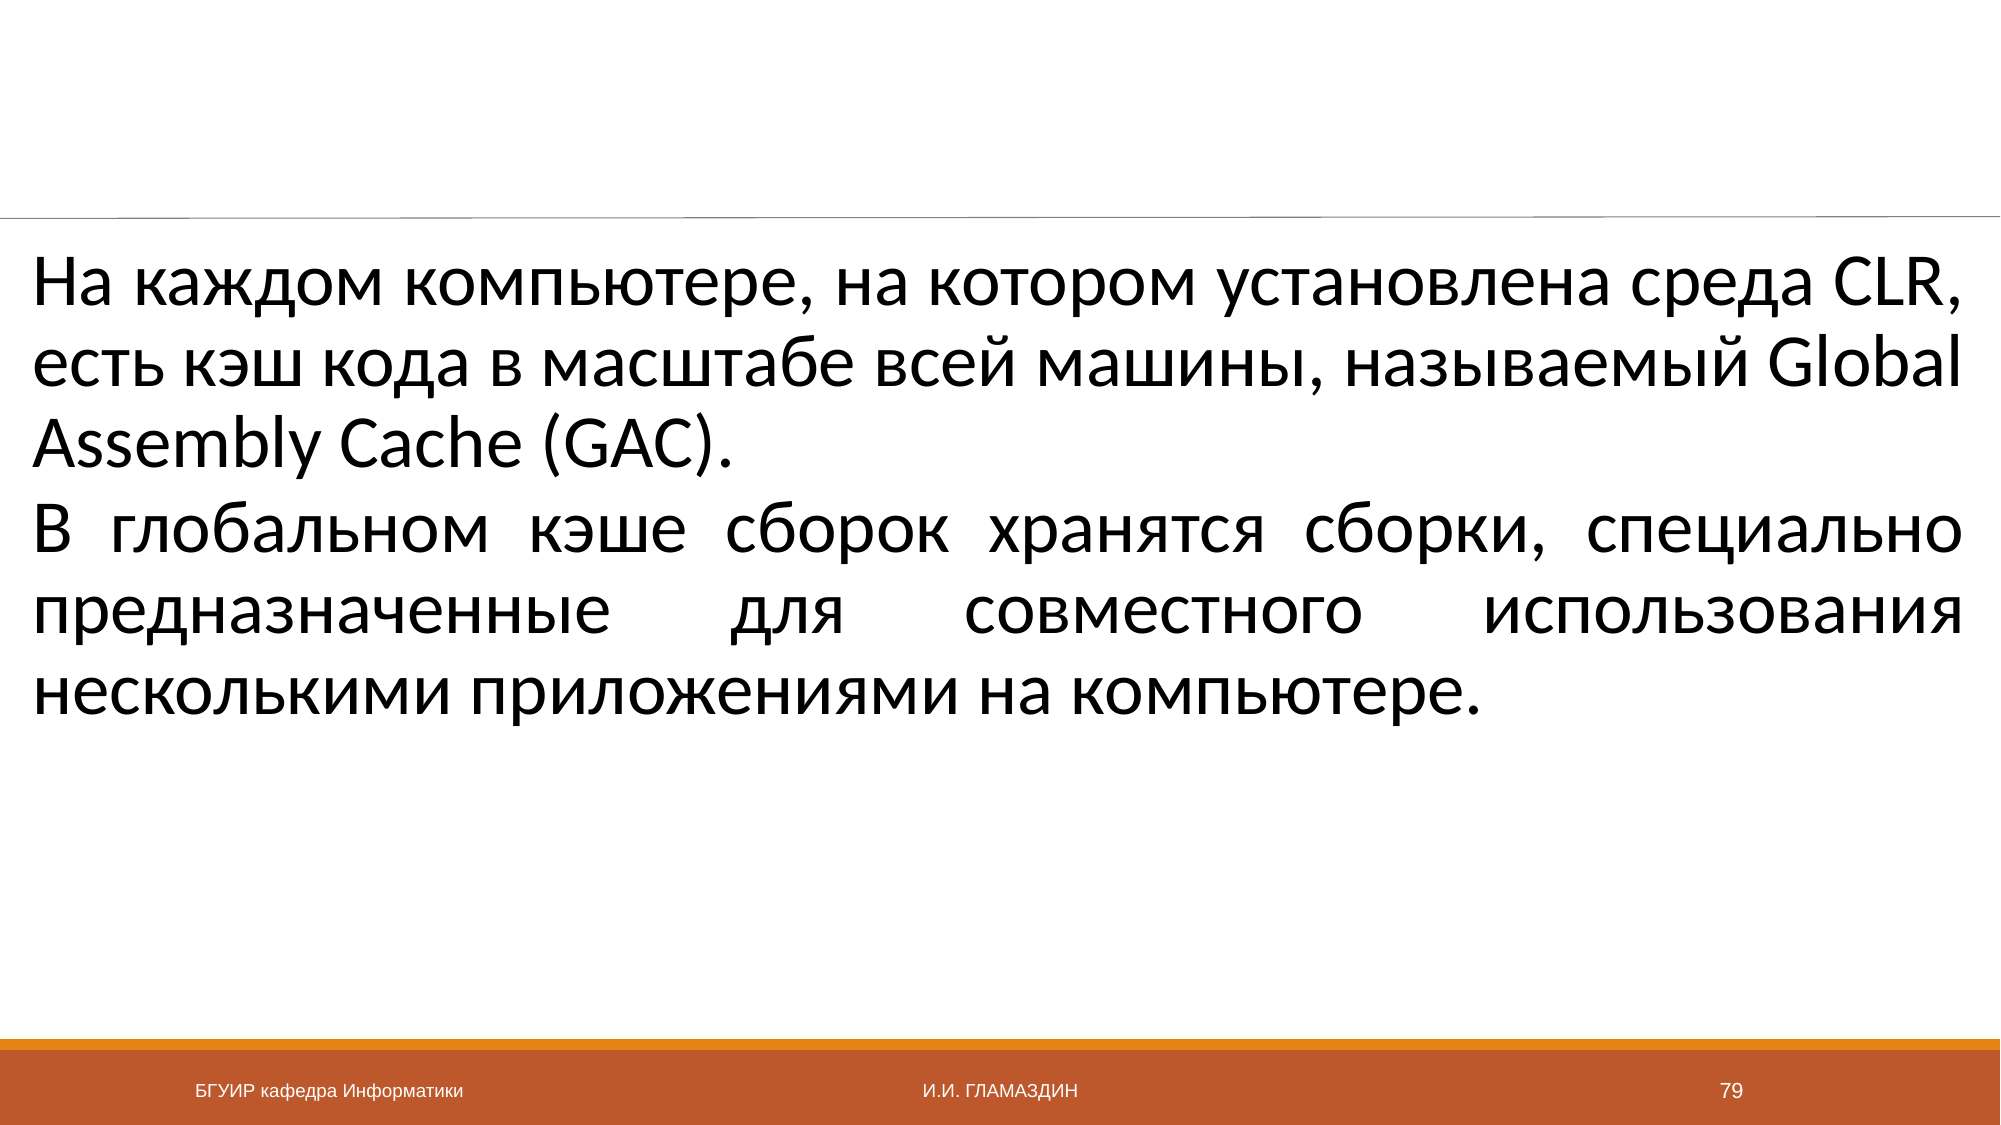

#
На каждом компьютере, на котором установлена среда CLR, есть кэш кода в масштабе всей машины, называемый Global Assembly Cache (GAC).
В глобальном кэше сборок хранятся сборки, специально предназначенные для совместного использования несколькими приложениями на компьютере.
БГУИР кафедра Информатики
И.И. Гламаздин
79